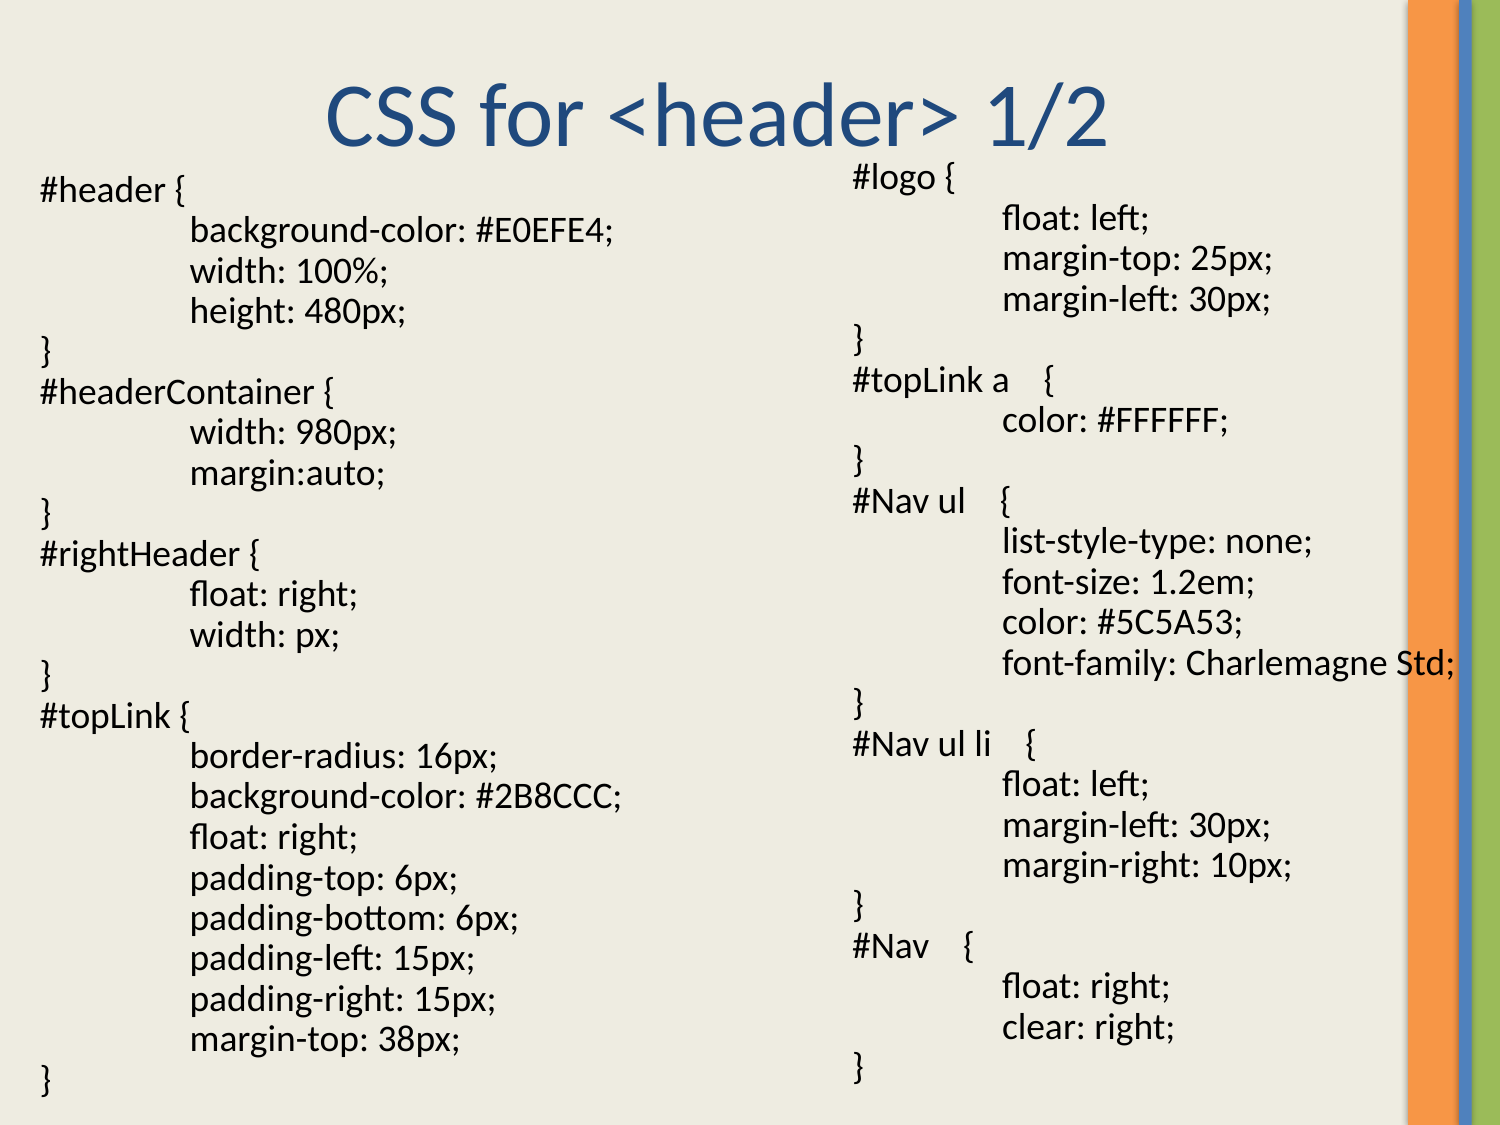

# CSS for <header> 1/2
#logo {
	float: left;
	margin-top: 25px;
	margin-left: 30px;
}
#topLink a    {
	color: #FFFFFF;
}
#Nav ul    {
	list-style-type: none;
	font-size: 1.2em;
	color: #5C5A53;
	font-family: Charlemagne Std;
}
#Nav ul li    {
	float: left;
	margin-left: 30px;
	margin-right: 10px;
}
#Nav    {
	float: right;
	clear: right;
}
#header {
	background-color: #E0EFE4;
	width: 100%;
	height: 480px;
}
#headerContainer {
	width: 980px;
	margin:auto;
}
#rightHeader {
	float: right;
	width: px;
}
#topLink {
	border-radius: 16px;
	background-color: #2B8CCC;
	float: right;
	padding-top: 6px;
	padding-bottom: 6px;
	padding-left: 15px;
	padding-right: 15px;
	margin-top: 38px;
}